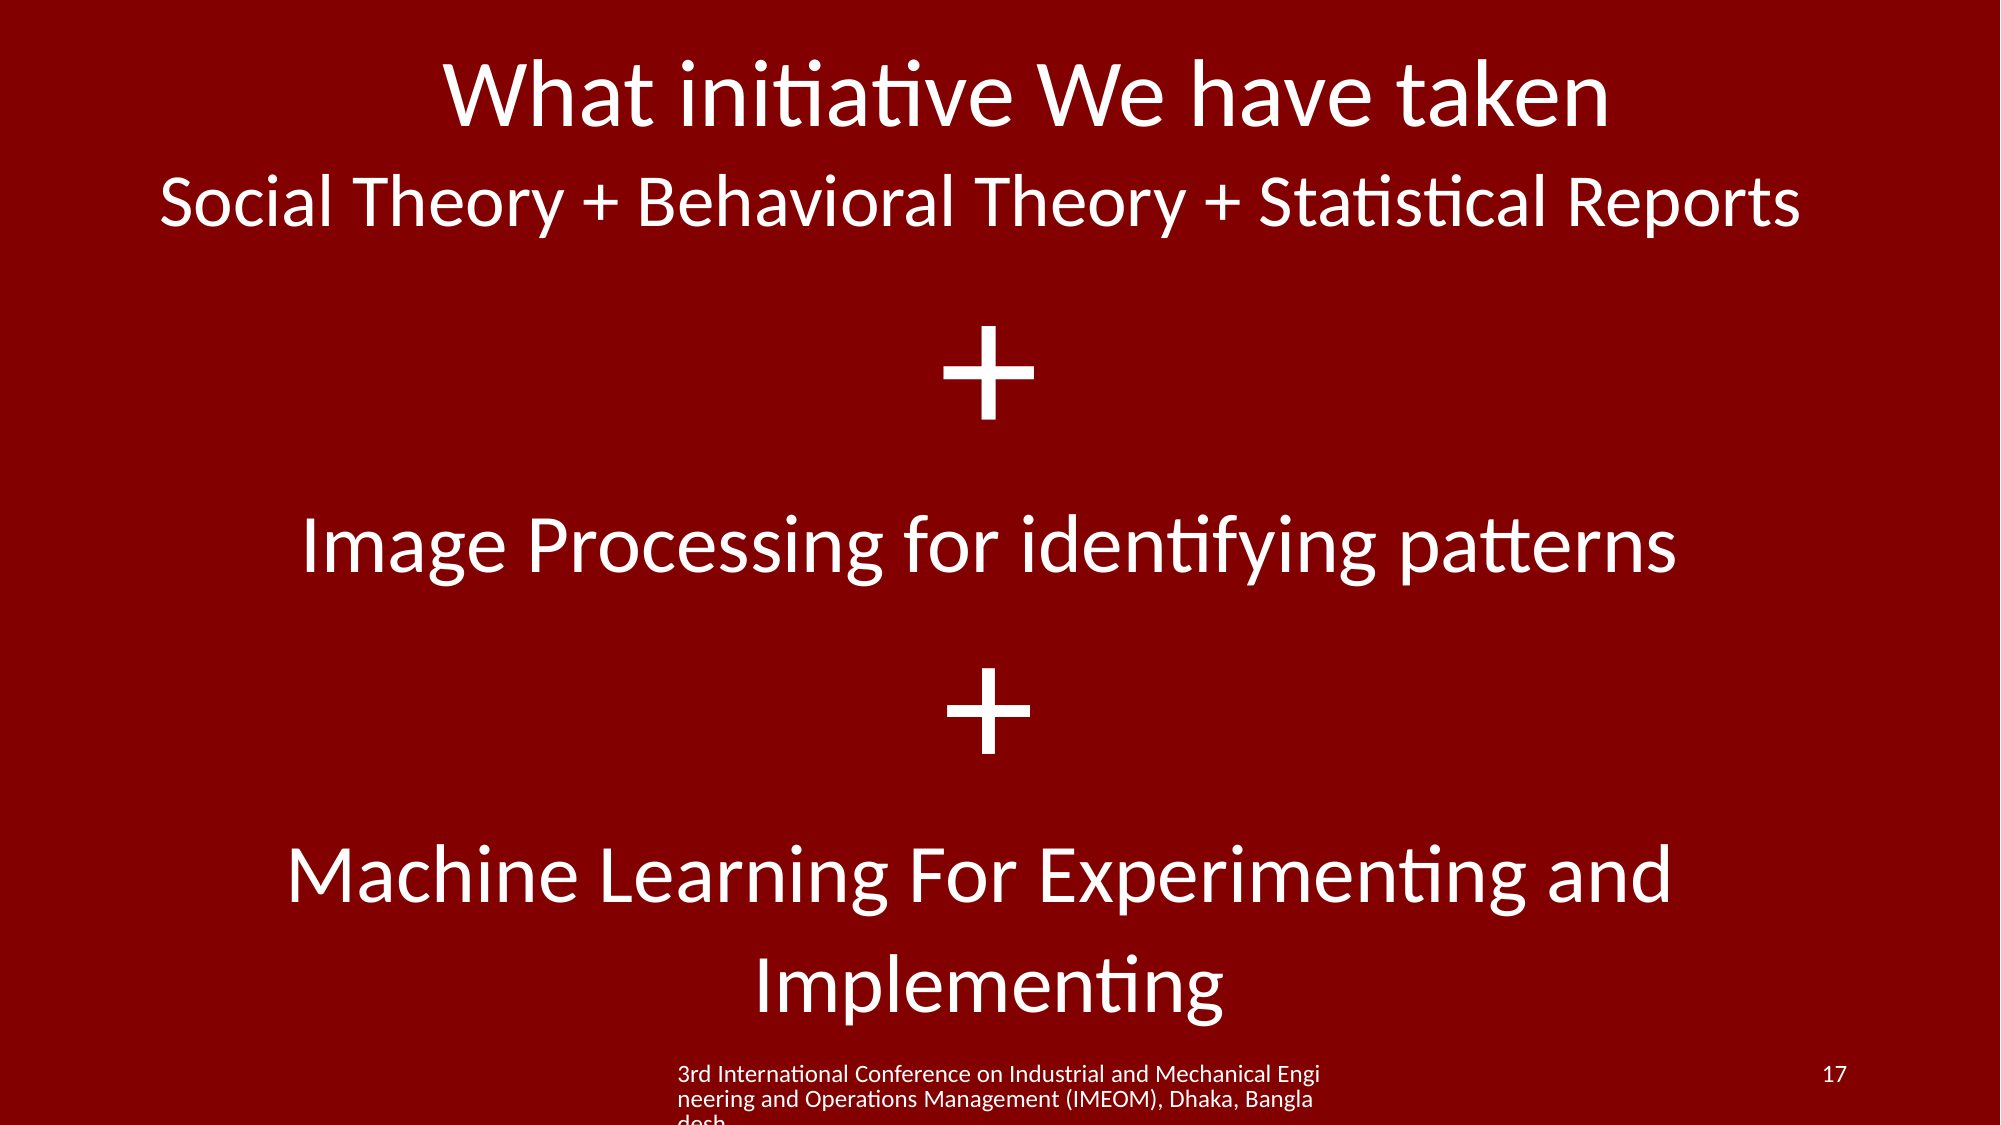

# What initiative We have taken
Social Theory + Behavioral Theory + Statistical Reports
+
Image Processing for identifying patterns
+
Machine Learning For Experimenting and
Implementing

3rd International Conference on Industrial and Mechanical Engineering and Operations Management (IMEOM), Dhaka, Bangladesh
17